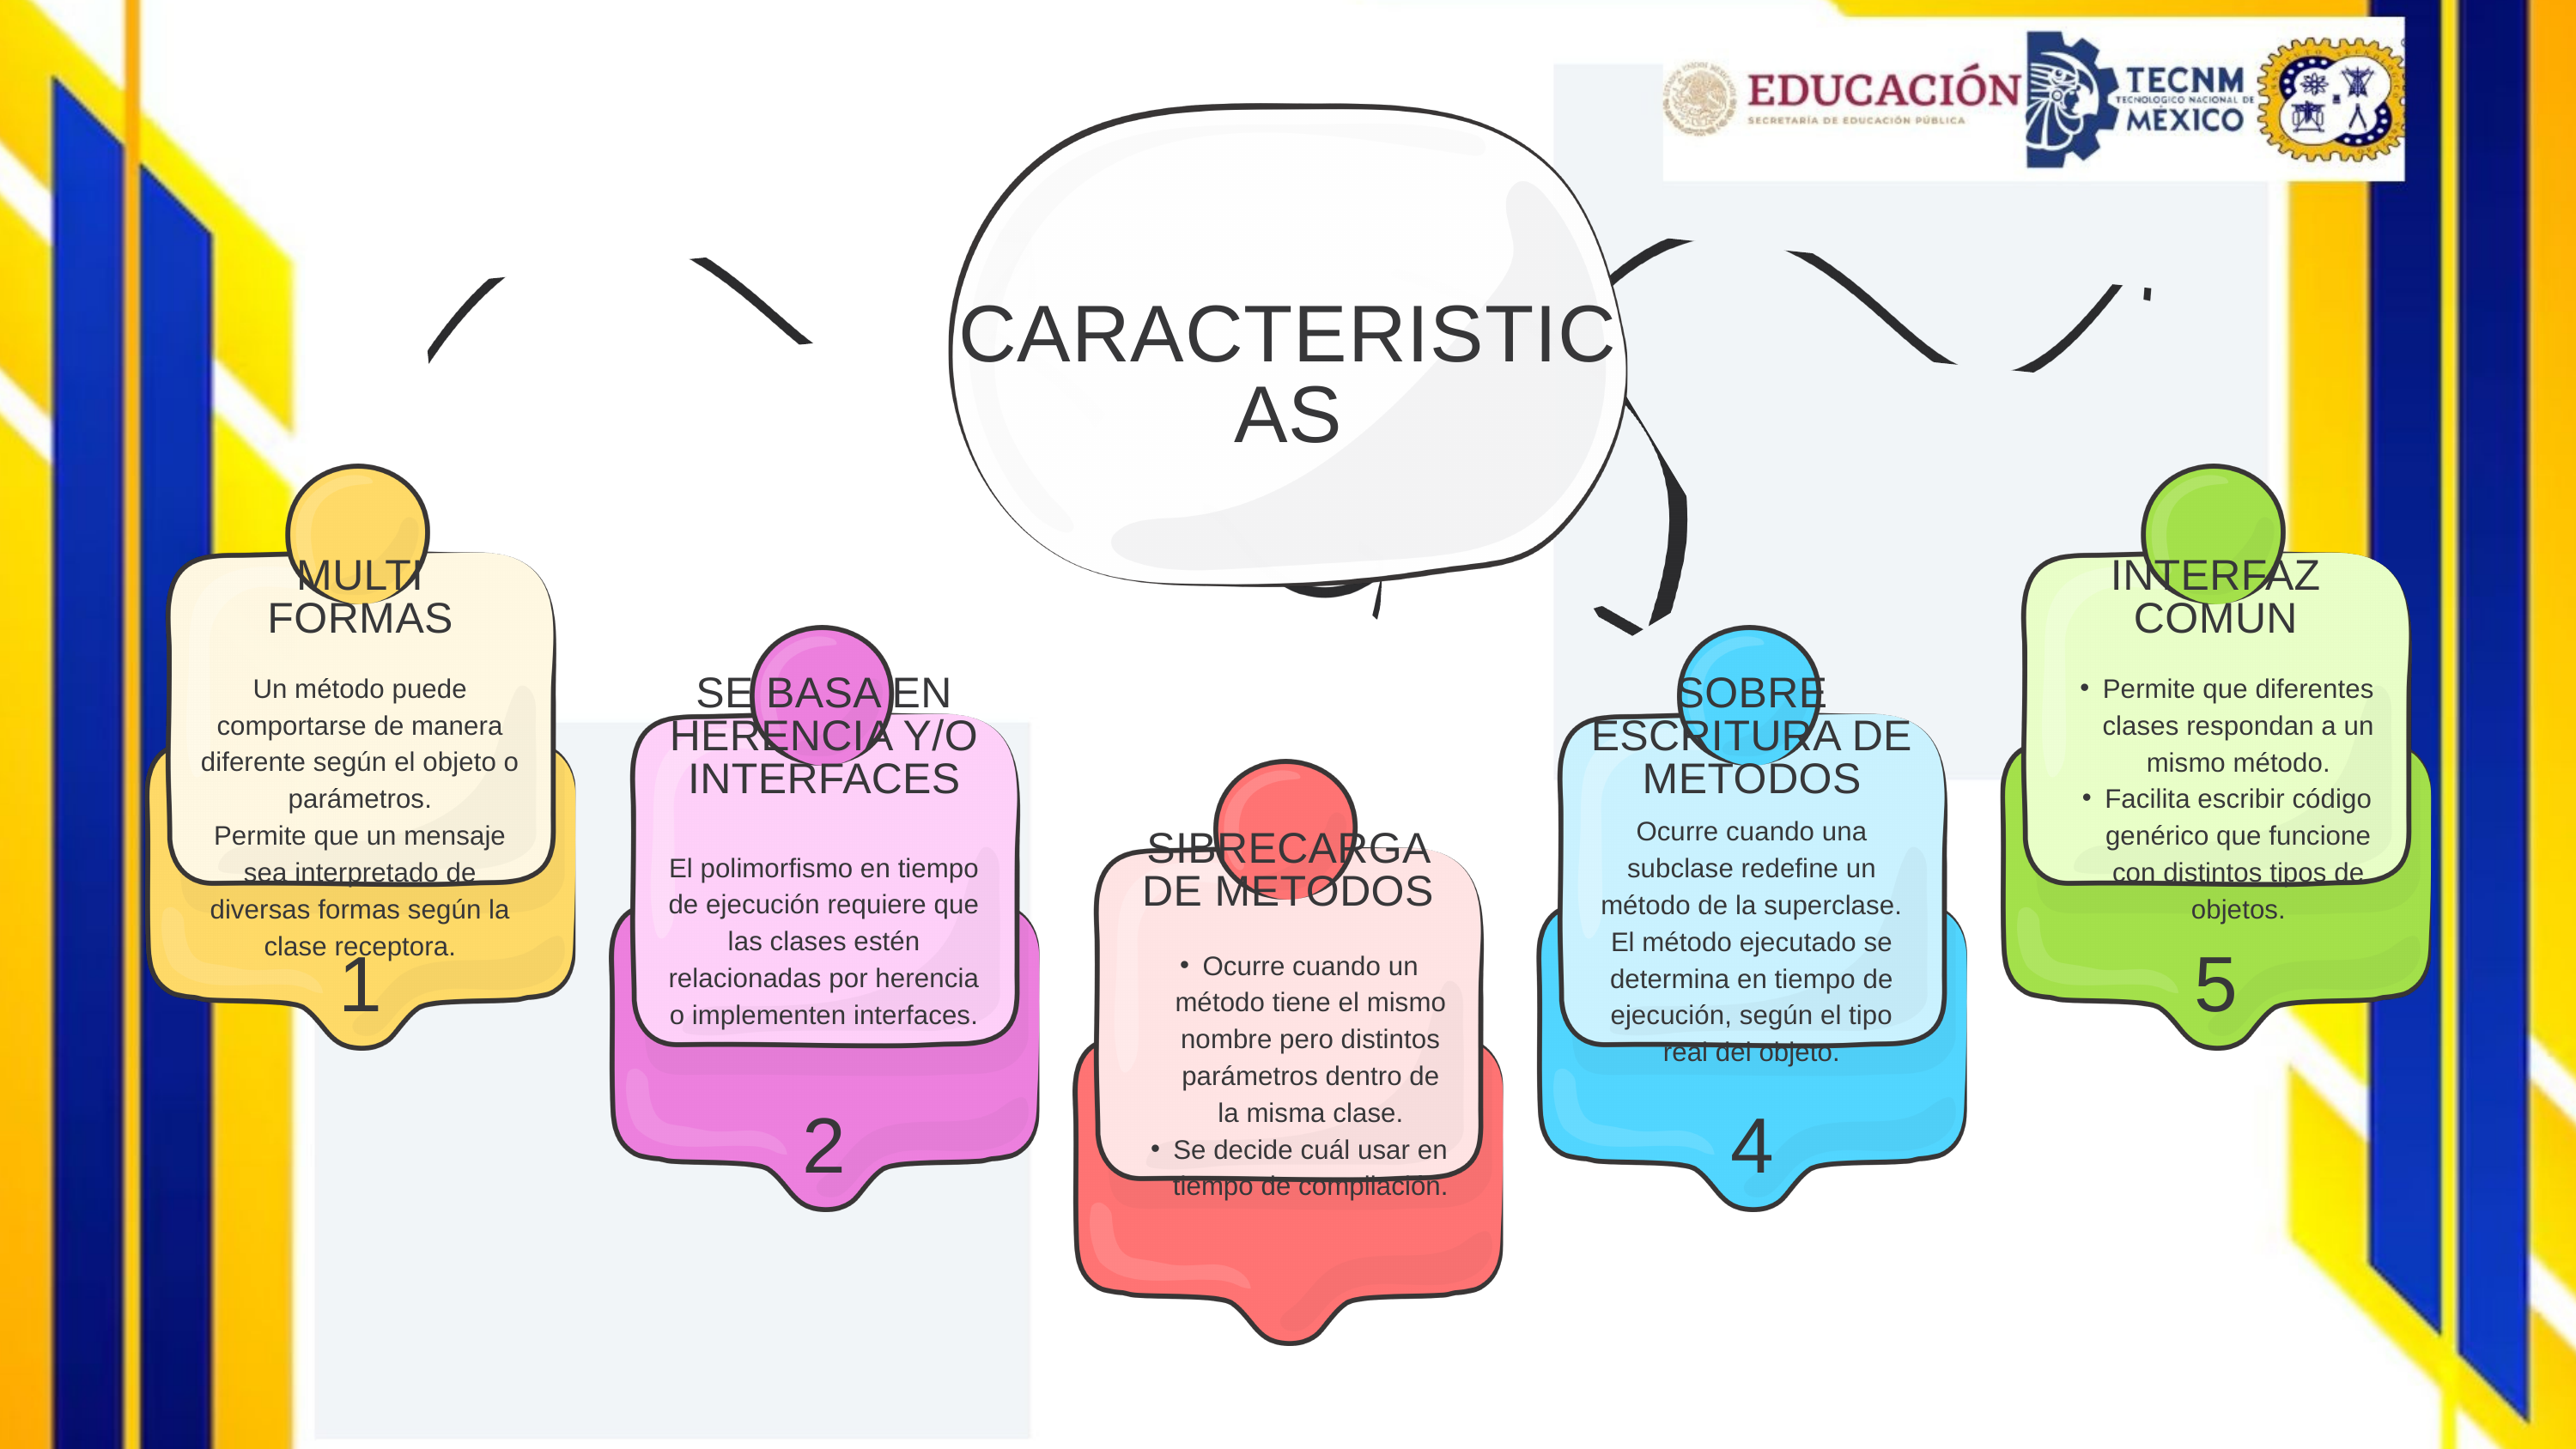

CARACTERISTICAS

MULTI FORMAS
INTERFAZ COMUN

Un método puede comportarse de manera diferente según el objeto o parámetros.
Permite que un mensaje sea interpretado de diversas formas según la clase receptora.
Permite que diferentes clases respondan a un mismo método.
Facilita escribir código genérico que funcione con distintos tipos de objetos.
SE BASA EN HERENCIA Y/O INTERFACES
SOBRE ESCRITURA DE METODOS

Ocurre cuando una subclase redefine un método de la superclase.
El método ejecutado se determina en tiempo de ejecución, según el tipo real del objeto.
SIBRECARGA DE METODOS
El polimorfismo en tiempo de ejecución requiere que las clases estén relacionadas por herencia o implementen interfaces.
Ocurre cuando un método tiene el mismo nombre pero distintos parámetros dentro de la misma clase.
Se decide cuál usar en tiempo de compilación.

1
5
2
4